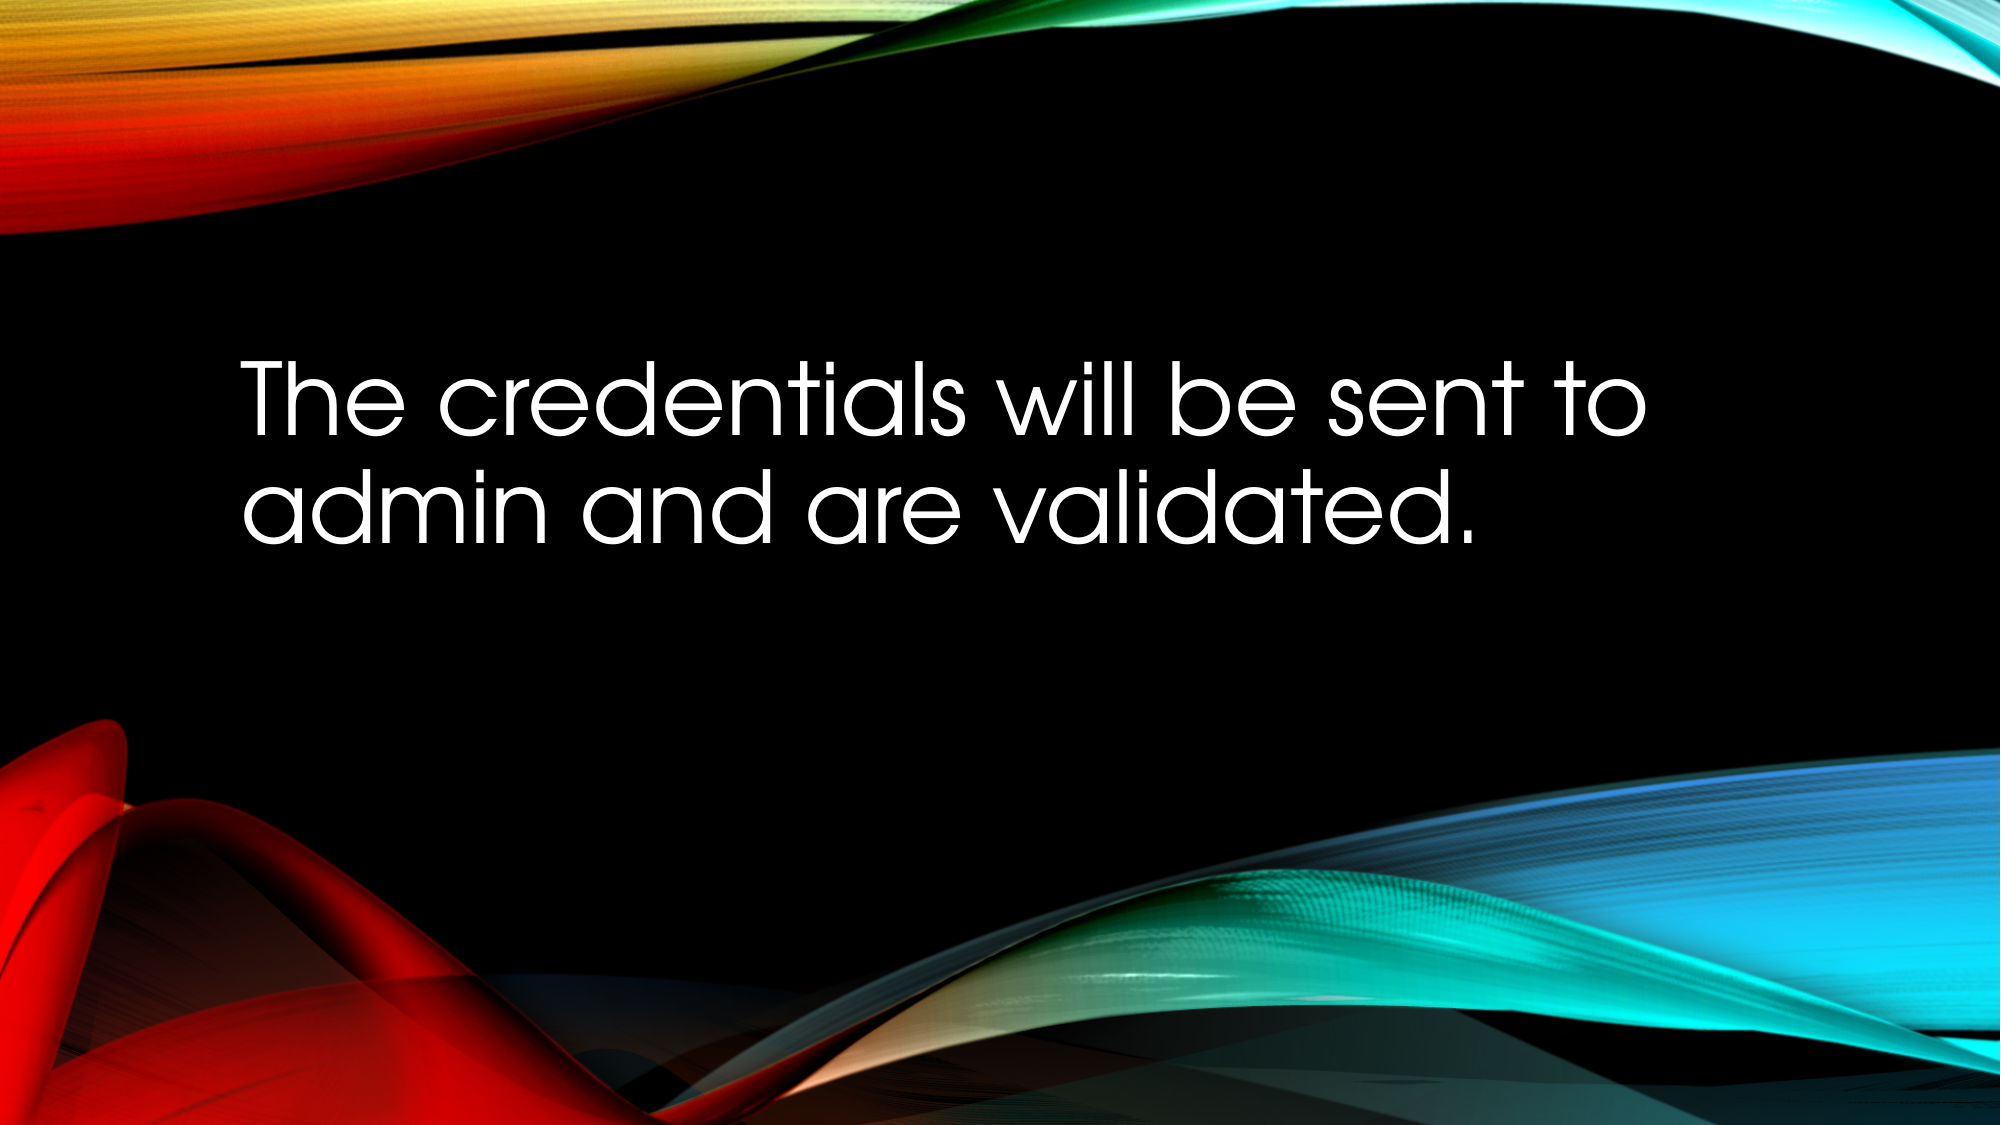

The credentials will be sent to admin and are validated.